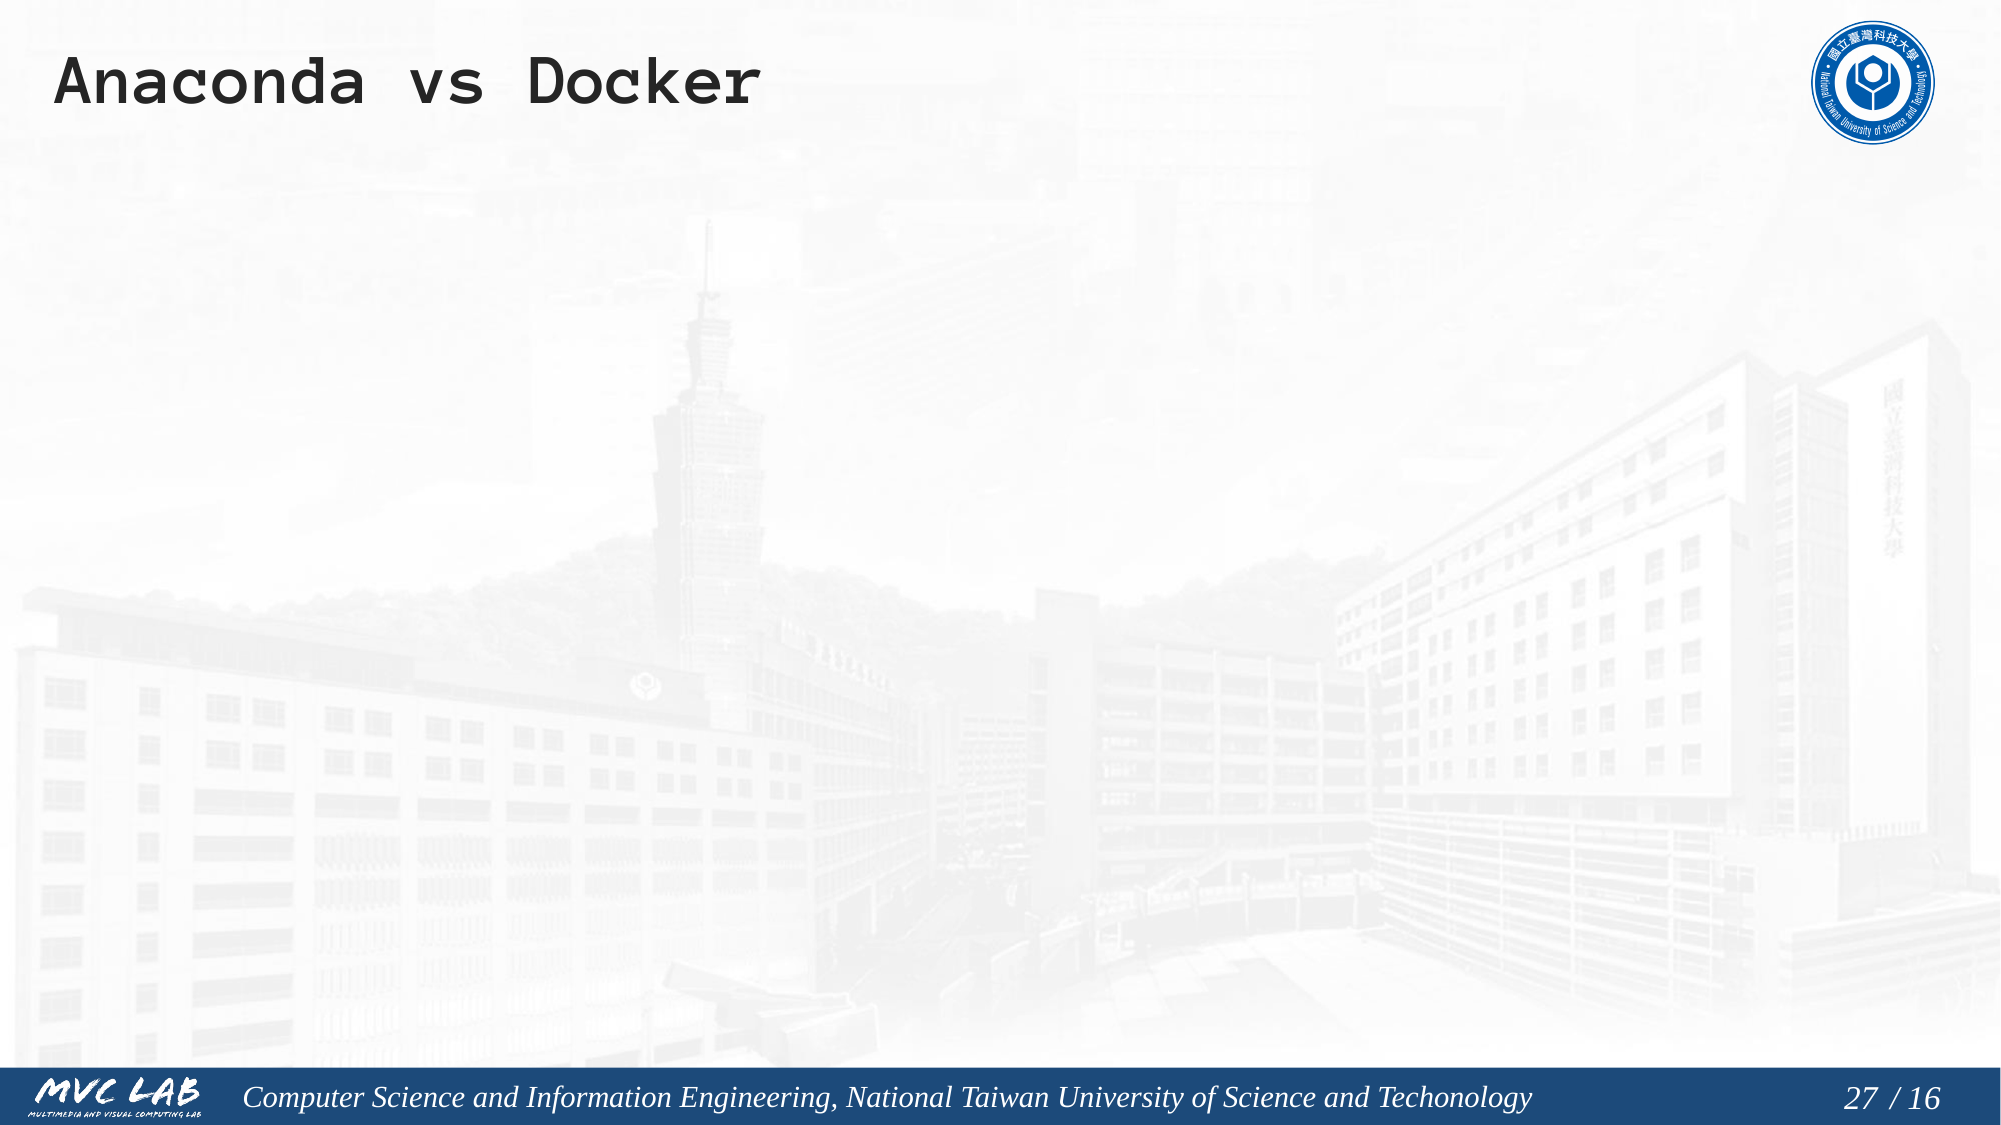

# Anaconda vs Docker

27
/ 16